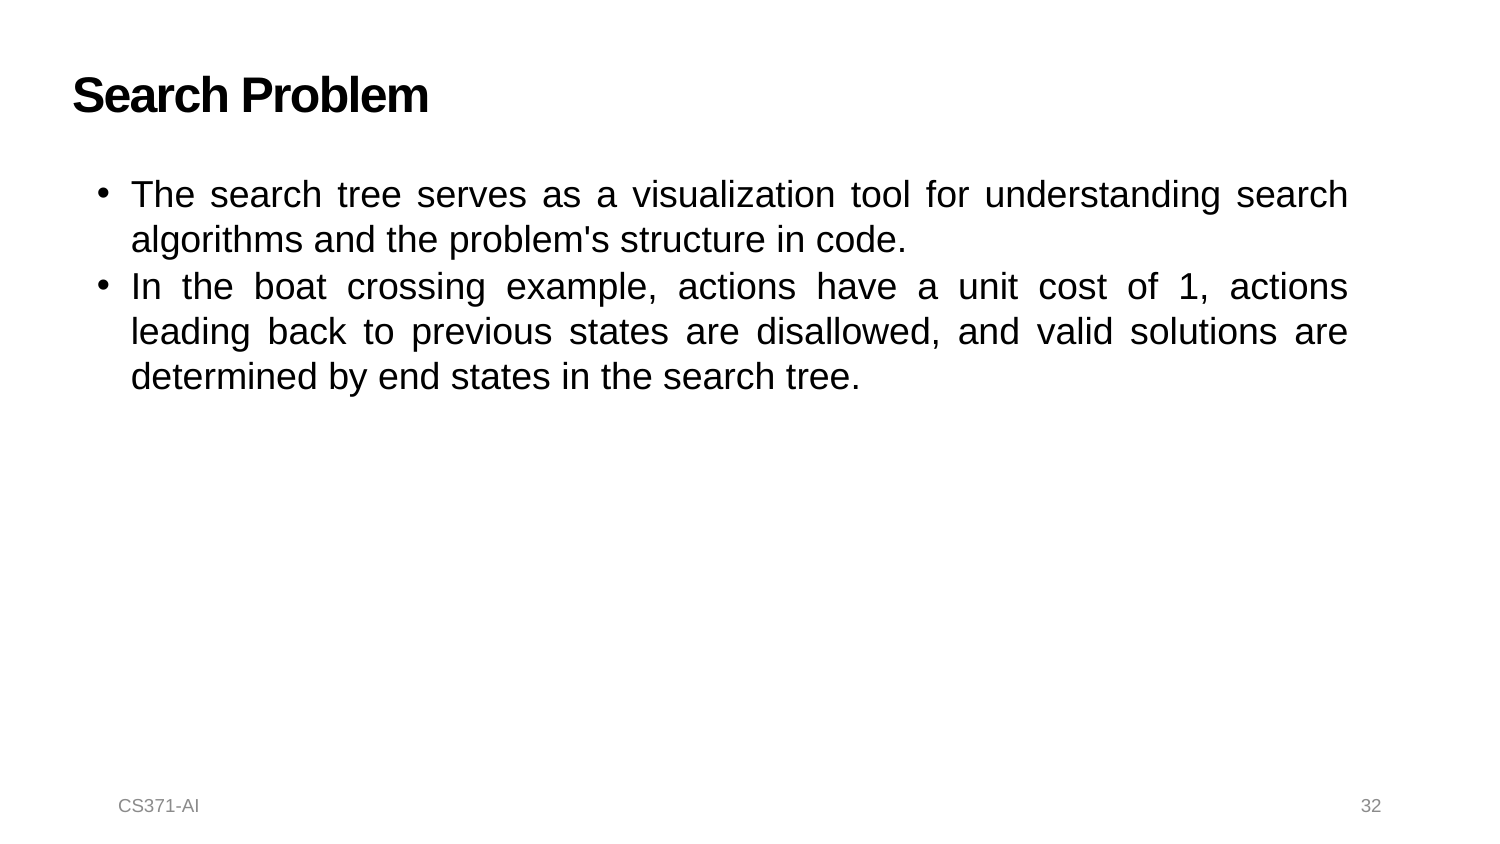

Search Problem
The search tree serves as a visualization tool for understanding search algorithms and the problem's structure in code.
In the boat crossing example, actions have a unit cost of 1, actions leading back to previous states are disallowed, and valid solutions are determined by end states in the search tree.
CS371-AI
32